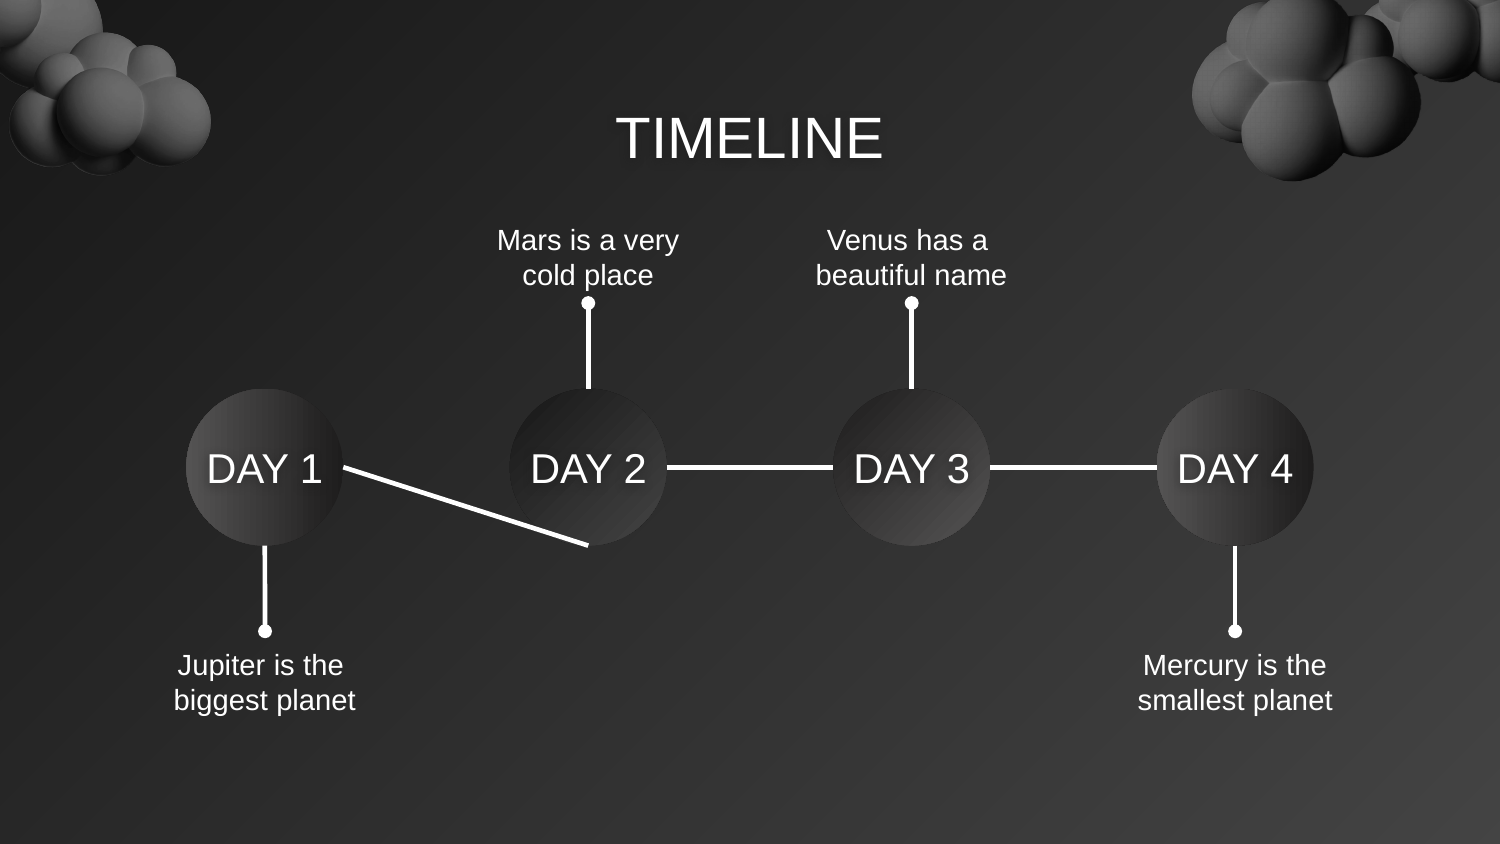

# TIMELINE
Mars is a very cold place
Venus has a
beautiful name

DAY 1
DAY 2
DAY 3
DAY 4
Jupiter is the
biggest planet
Mercury is the smallest planet